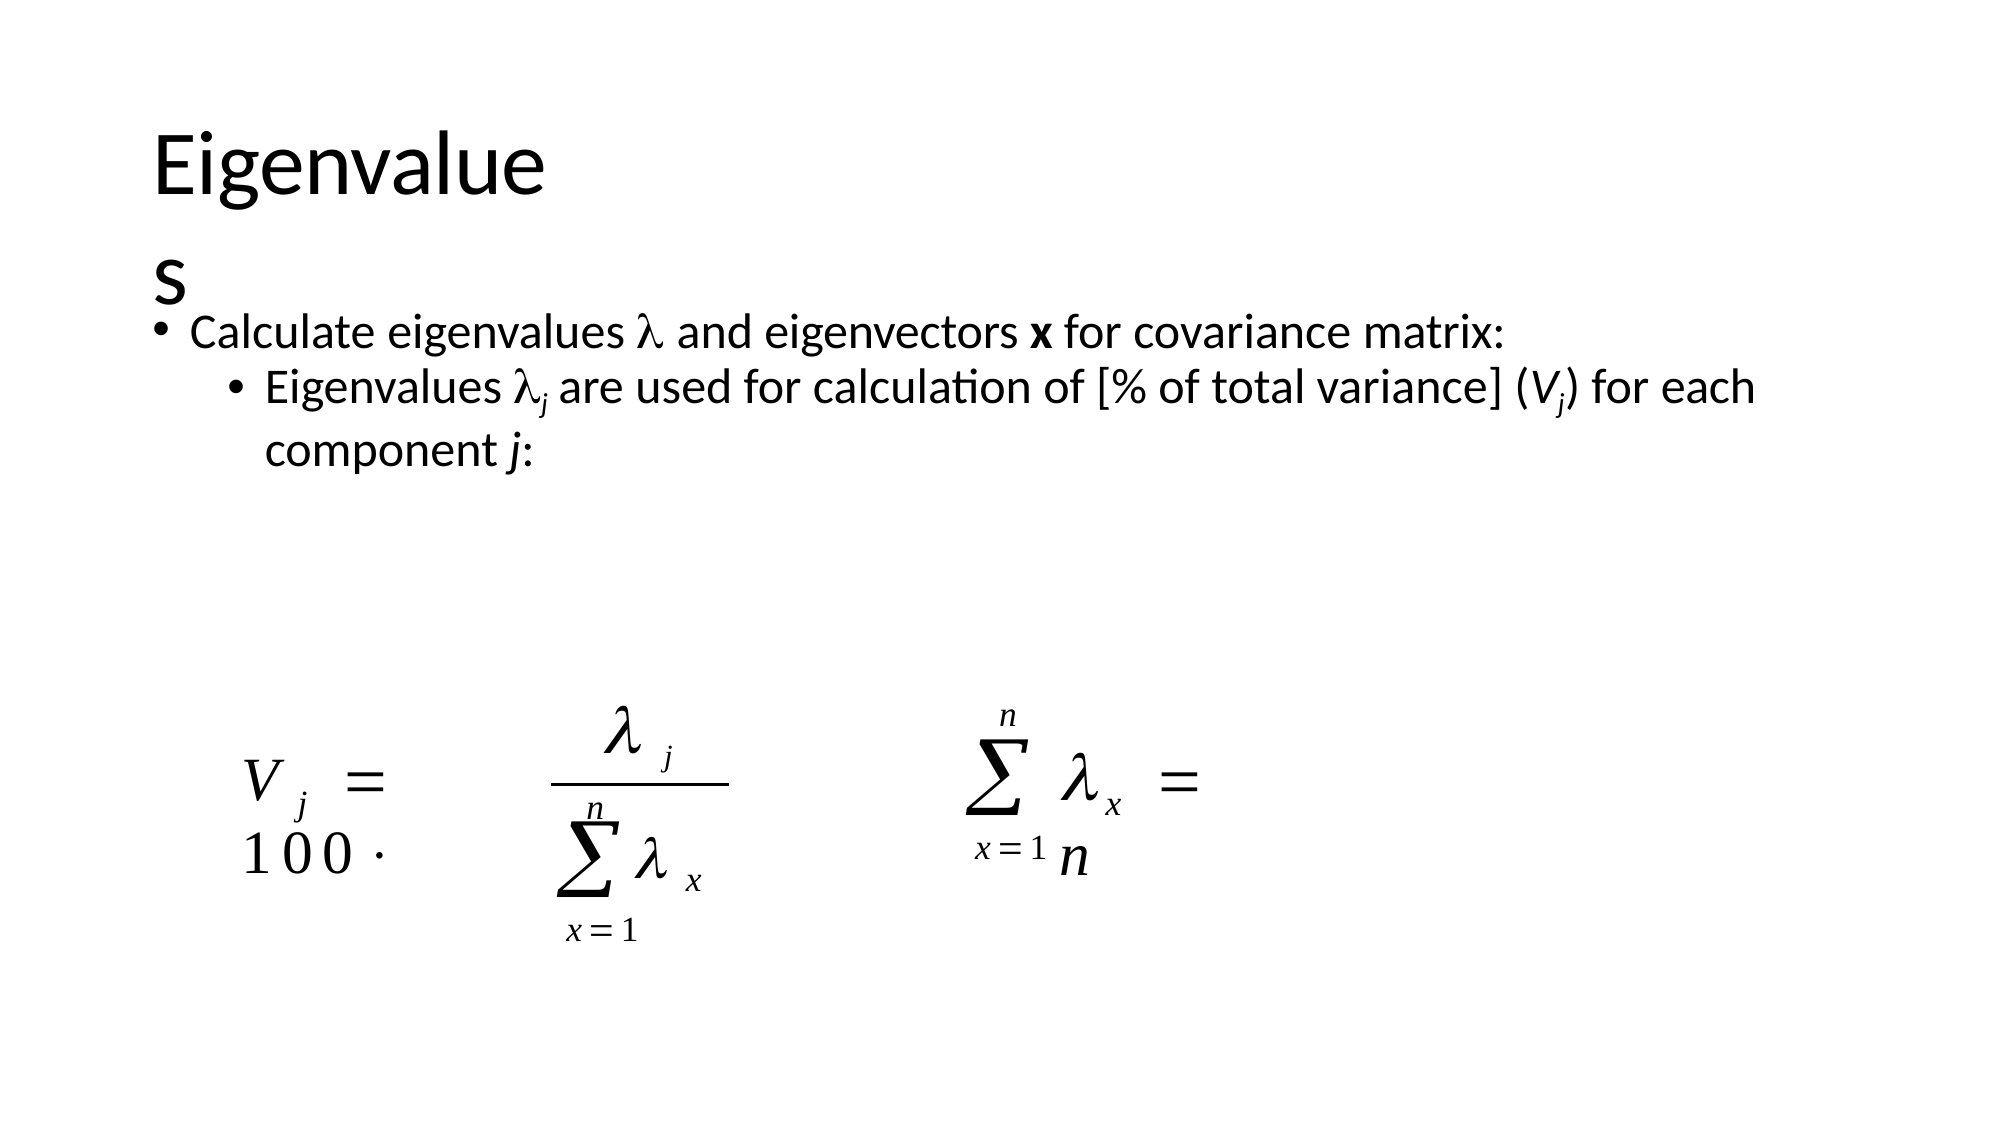

# Eigenvalues
Calculate eigenvalues λ and eigenvectors x for covariance matrix:
Eigenvalues λj are used for calculation of [% of total variance] (Vj) for each
component j:
λ j
n
∑
x=1
λ	= n
V	= 100⋅
j
x
n

∑λx
x=1